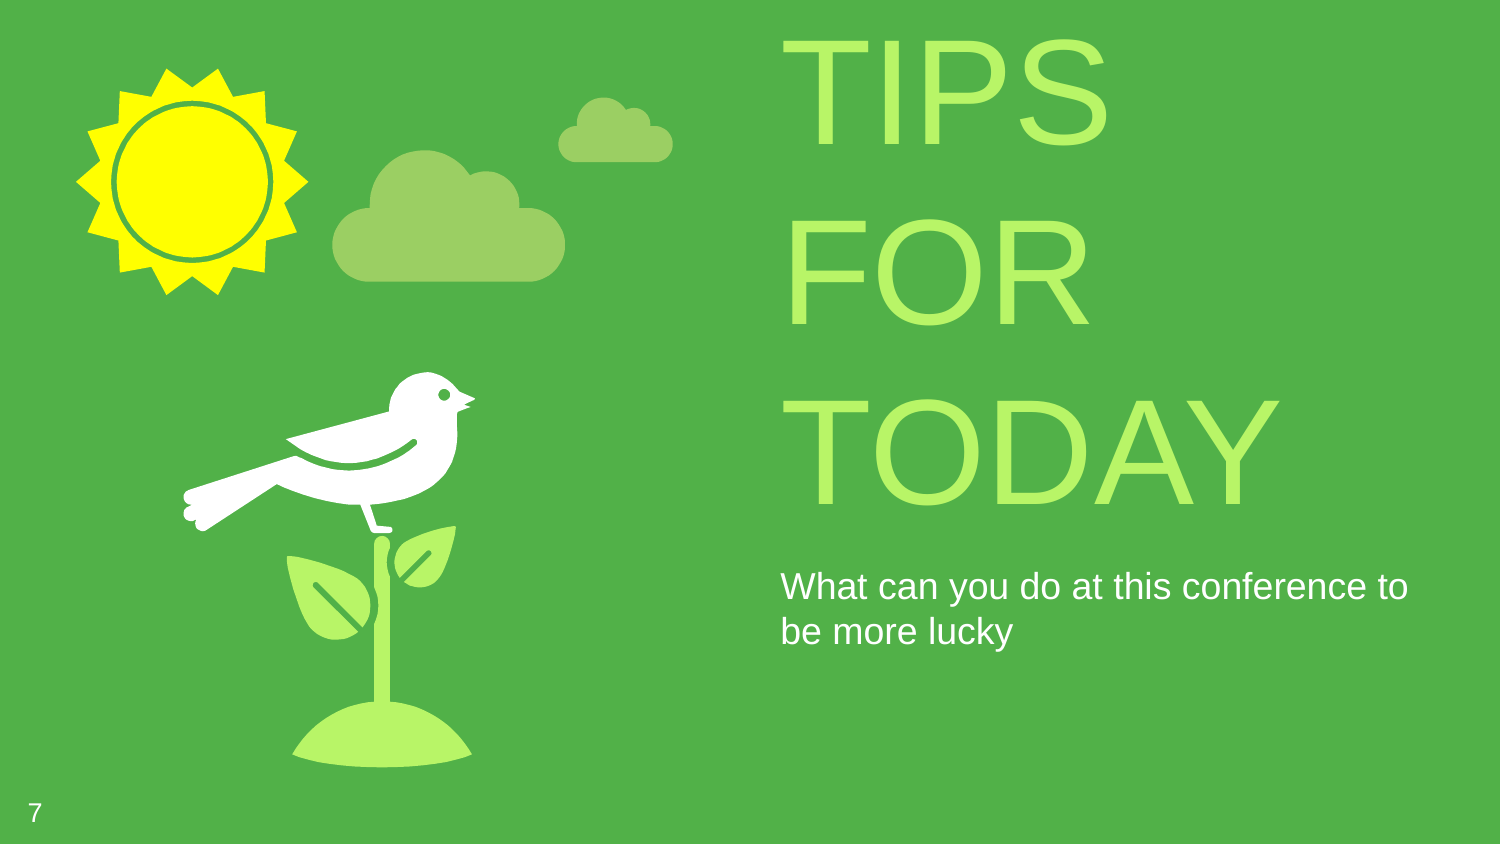

TIPS FOR  TODAY

What can you do at this conference to be more lucky
7